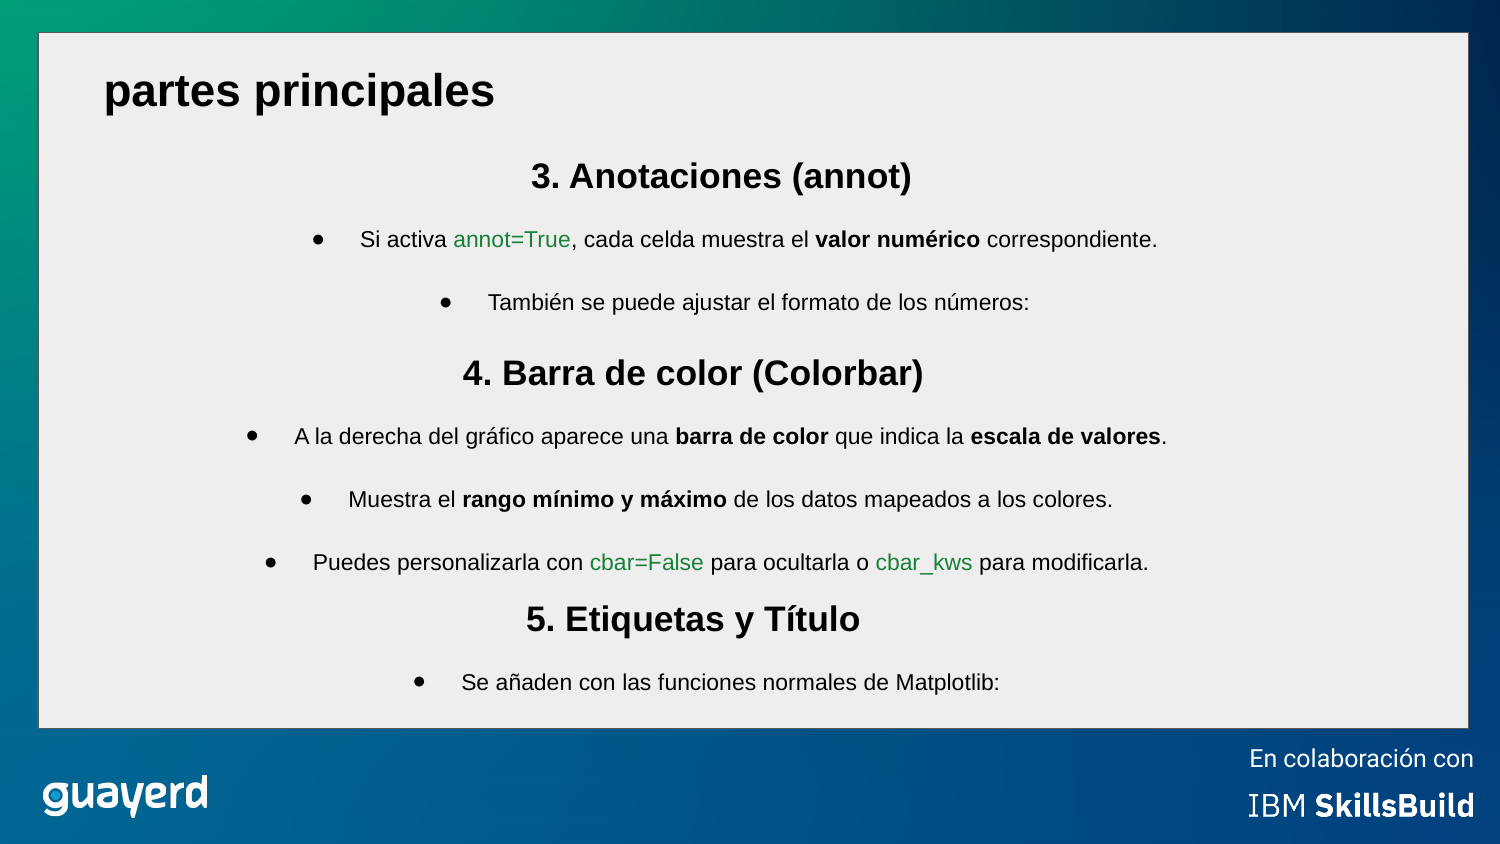

partes principales
3. Anotaciones (annot)
Si activa annot=True, cada celda muestra el valor numérico correspondiente.
También se puede ajustar el formato de los números:
4. Barra de color (Colorbar)
A la derecha del gráfico aparece una barra de color que indica la escala de valores.
Muestra el rango mínimo y máximo de los datos mapeados a los colores.
Puedes personalizarla con cbar=False para ocultarla o cbar_kws para modificarla.
5. Etiquetas y Título
Se añaden con las funciones normales de Matplotlib: